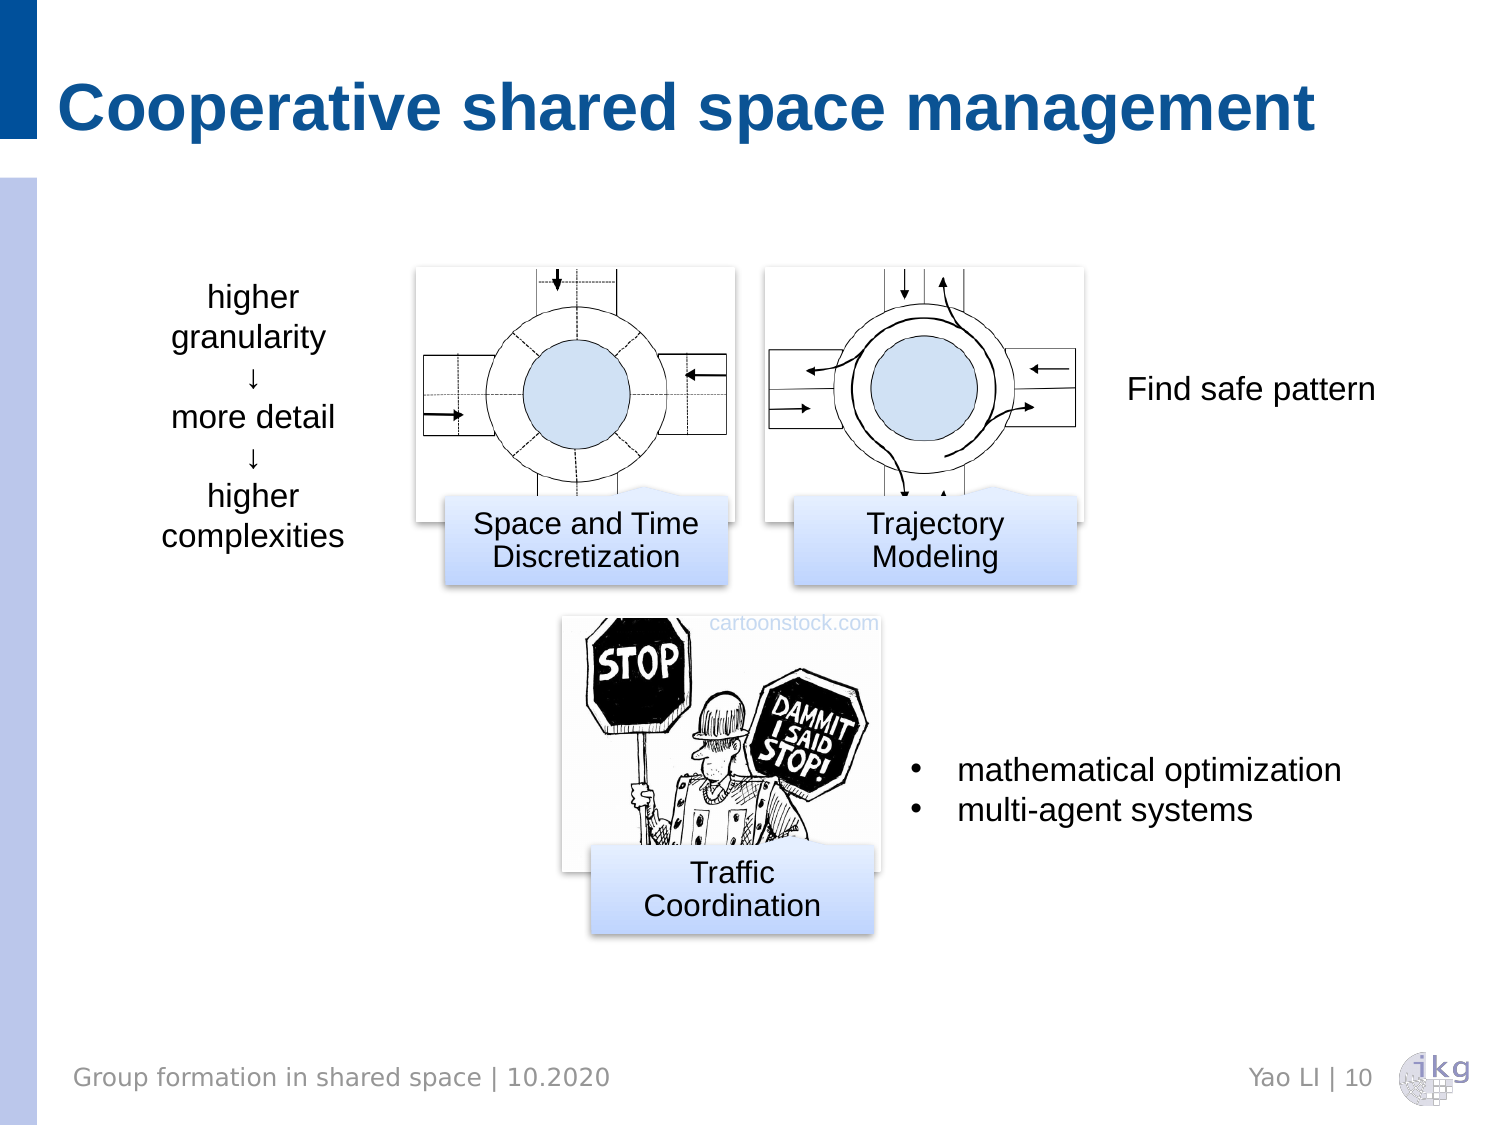

Cooperative shared space management
higher granularity
↓
more detail
↓
higher complexities
Space and Time Discretization
Trajectory Modeling
Traffic Coordination
Find safe pattern
cartoonstock.com
mathematical optimization
multi-agent systems